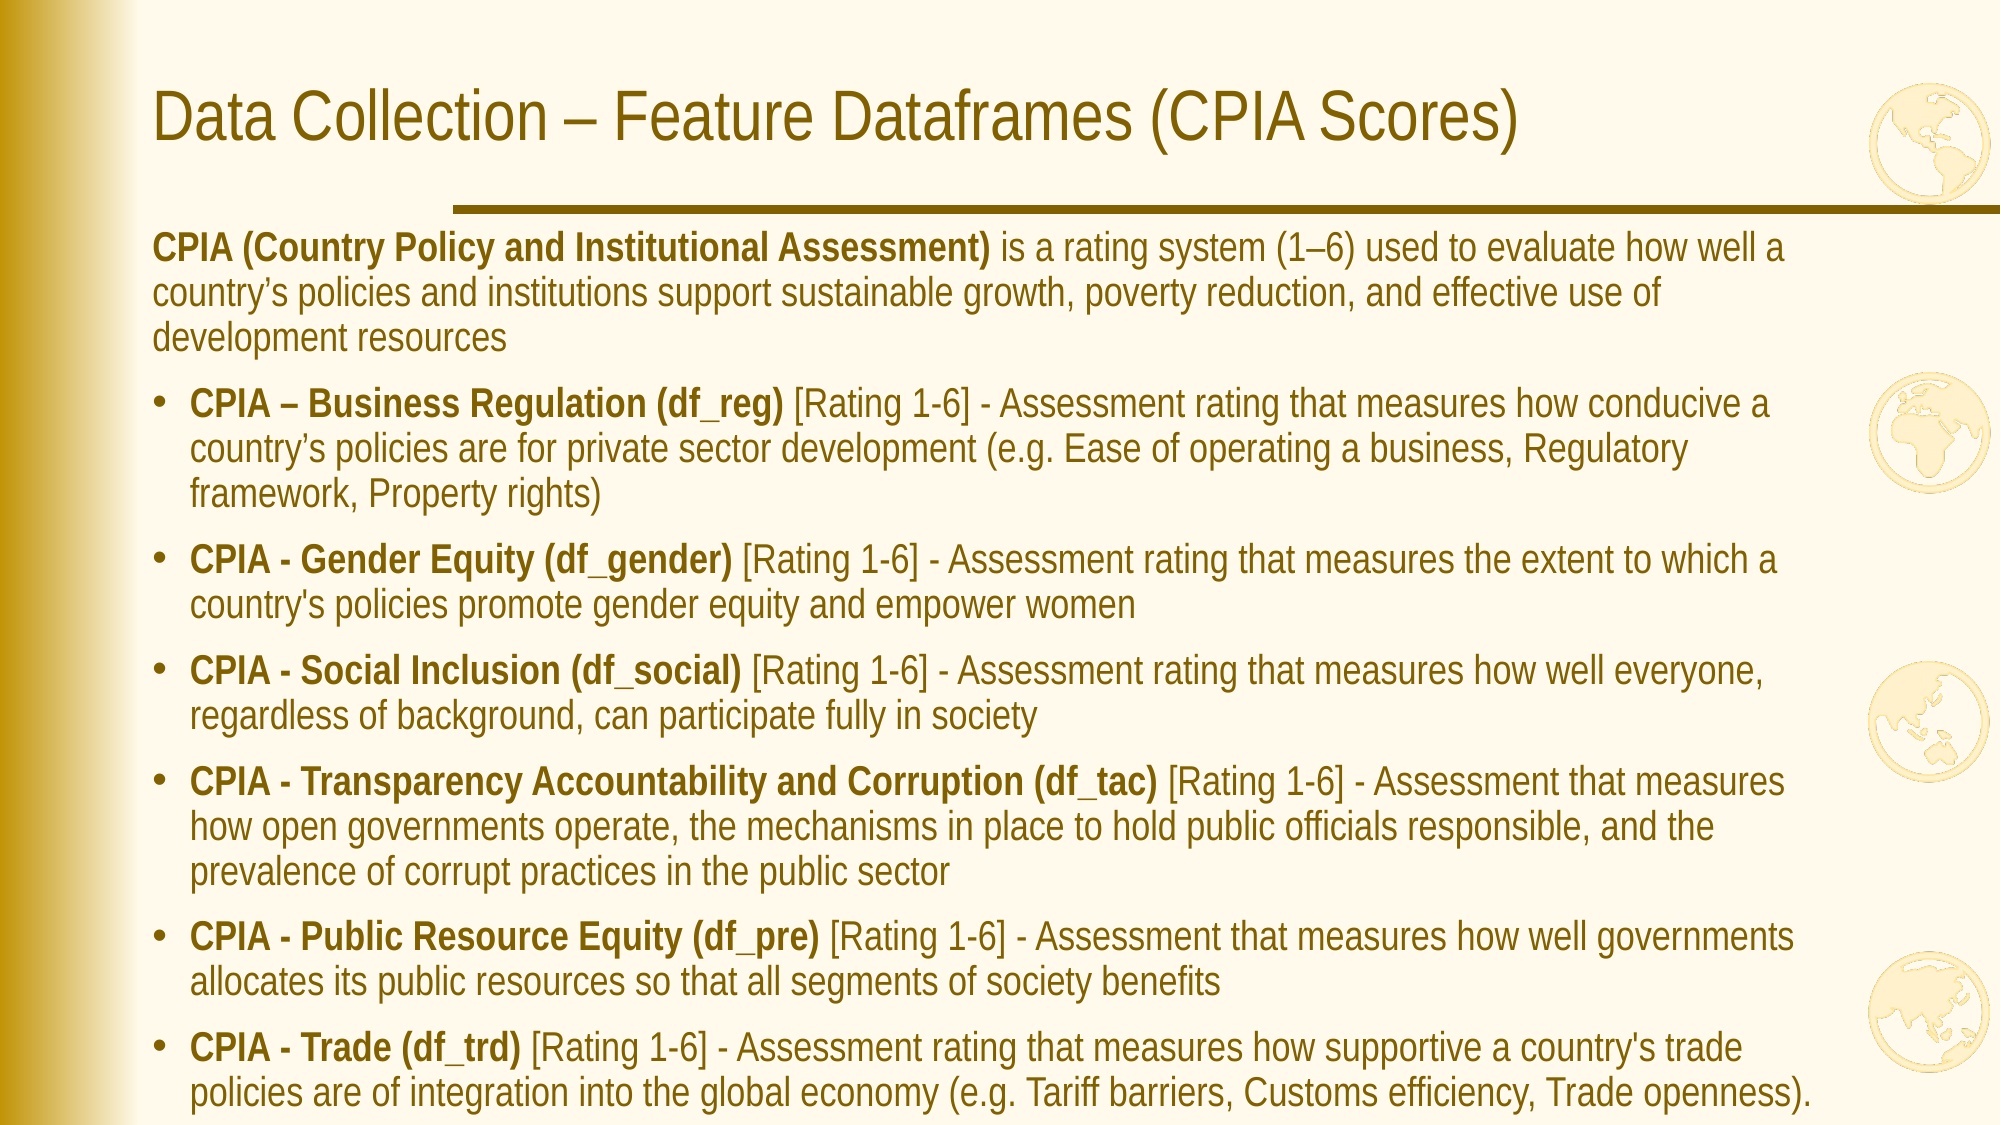

# Data Collection – Feature Dataframes (CPIA Scores)
CPIA (Country Policy and Institutional Assessment) is a rating system (1–6) used to evaluate how well a country’s policies and institutions support sustainable growth, poverty reduction, and effective use of development resources
CPIA – Business Regulation (df_reg) [Rating 1-6] - Assessment rating that measures how conducive a country’s policies are for private sector development (e.g. Ease of operating a business, Regulatory framework, Property rights)
CPIA - Gender Equity (df_gender) [Rating 1-6] - Assessment rating that measures the extent to which a country's policies promote gender equity and empower women
CPIA - Social Inclusion (df_social) [Rating 1-6] - Assessment rating that measures how well everyone, regardless of background, can participate fully in society
CPIA - Transparency Accountability and Corruption (df_tac) [Rating 1-6] - Assessment that measures how open governments operate, the mechanisms in place to hold public officials responsible, and the prevalence of corrupt practices in the public sector
CPIA - Public Resource Equity (df_pre) [Rating 1-6] - Assessment that measures how well governments allocates its public resources so that all segments of society benefits
CPIA - Trade (df_trd) [Rating 1-6] - Assessment rating that measures how supportive a country's trade policies are of integration into the global economy (e.g. Tariff barriers, Customs efficiency, Trade openness).